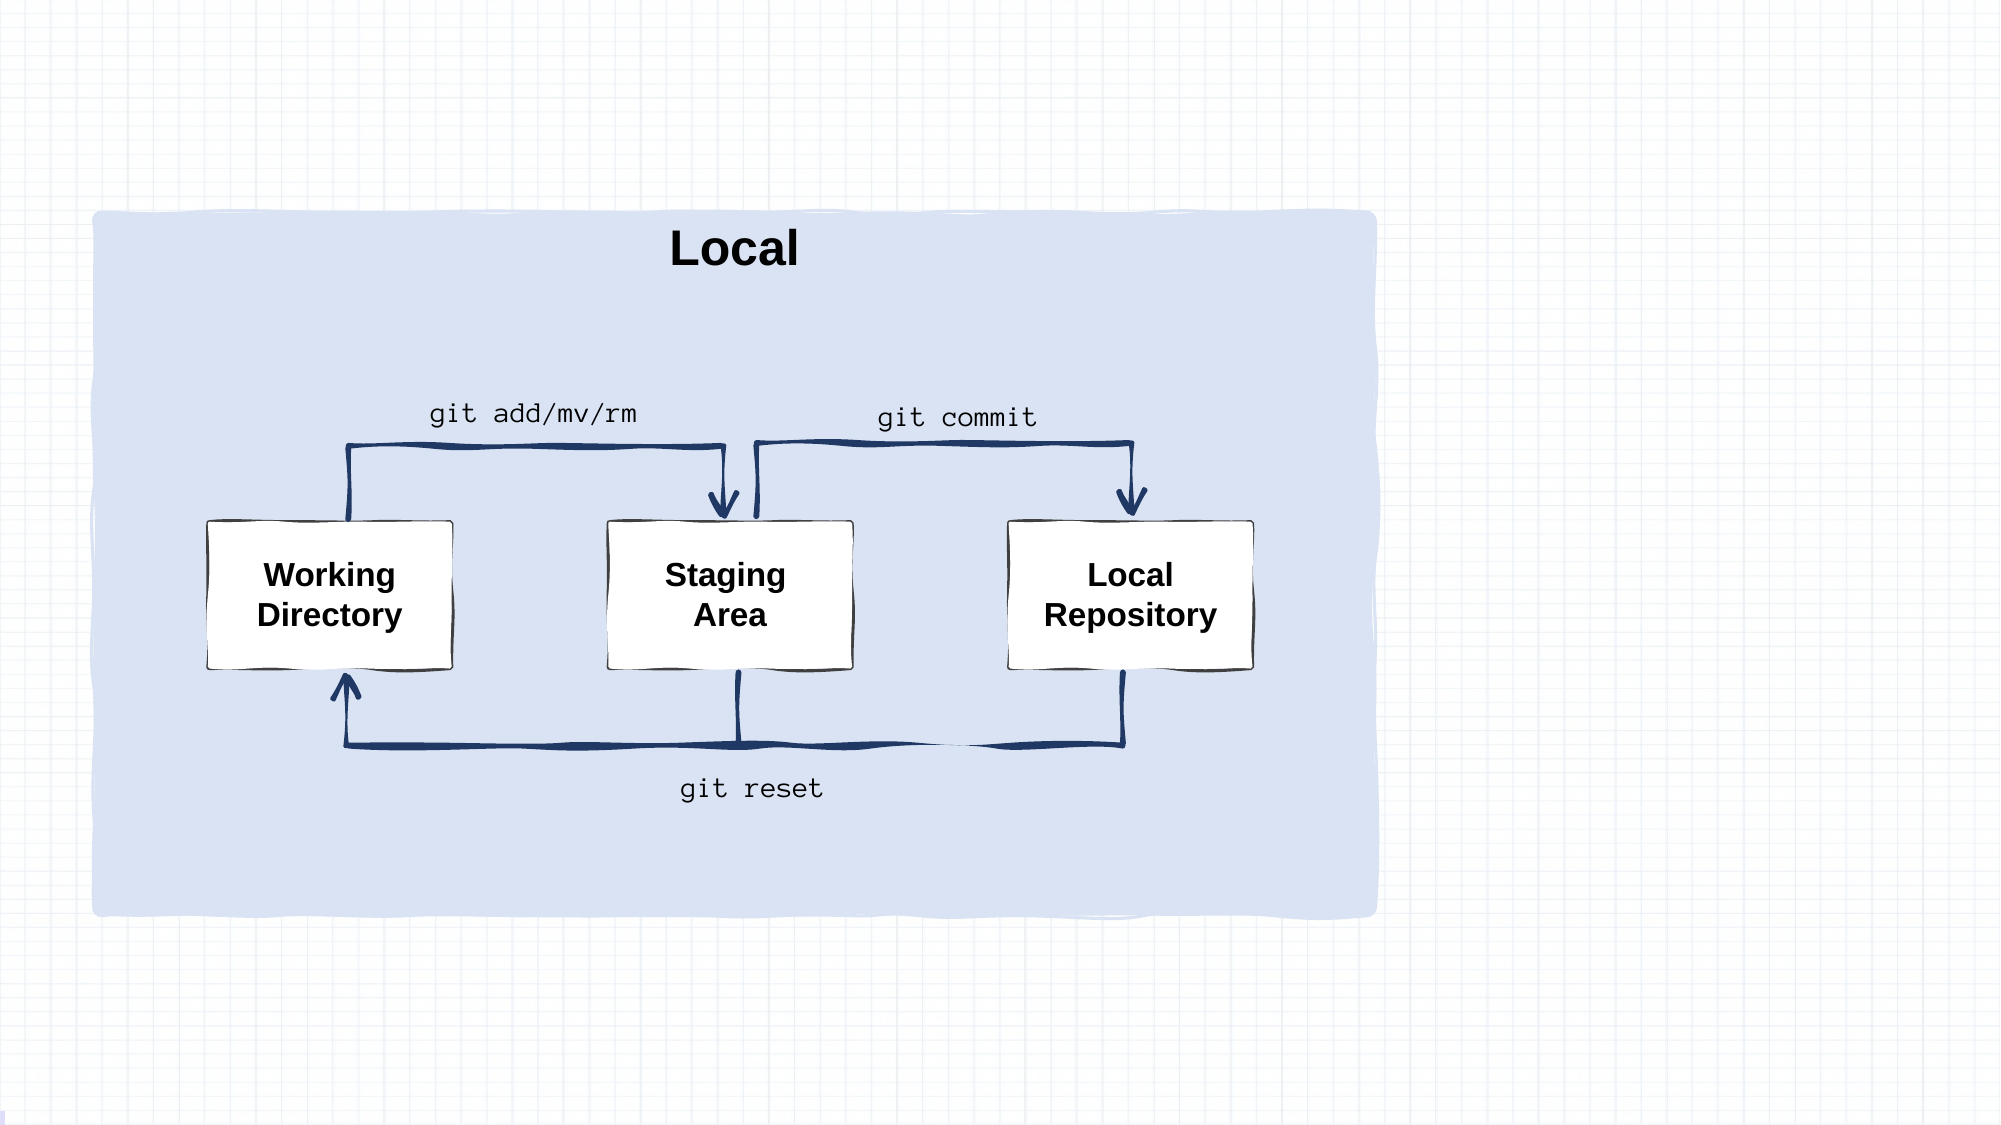

Local

git add/mv/rm
git commit

Working Directory

Staging
Area

Local
Repository

git reset